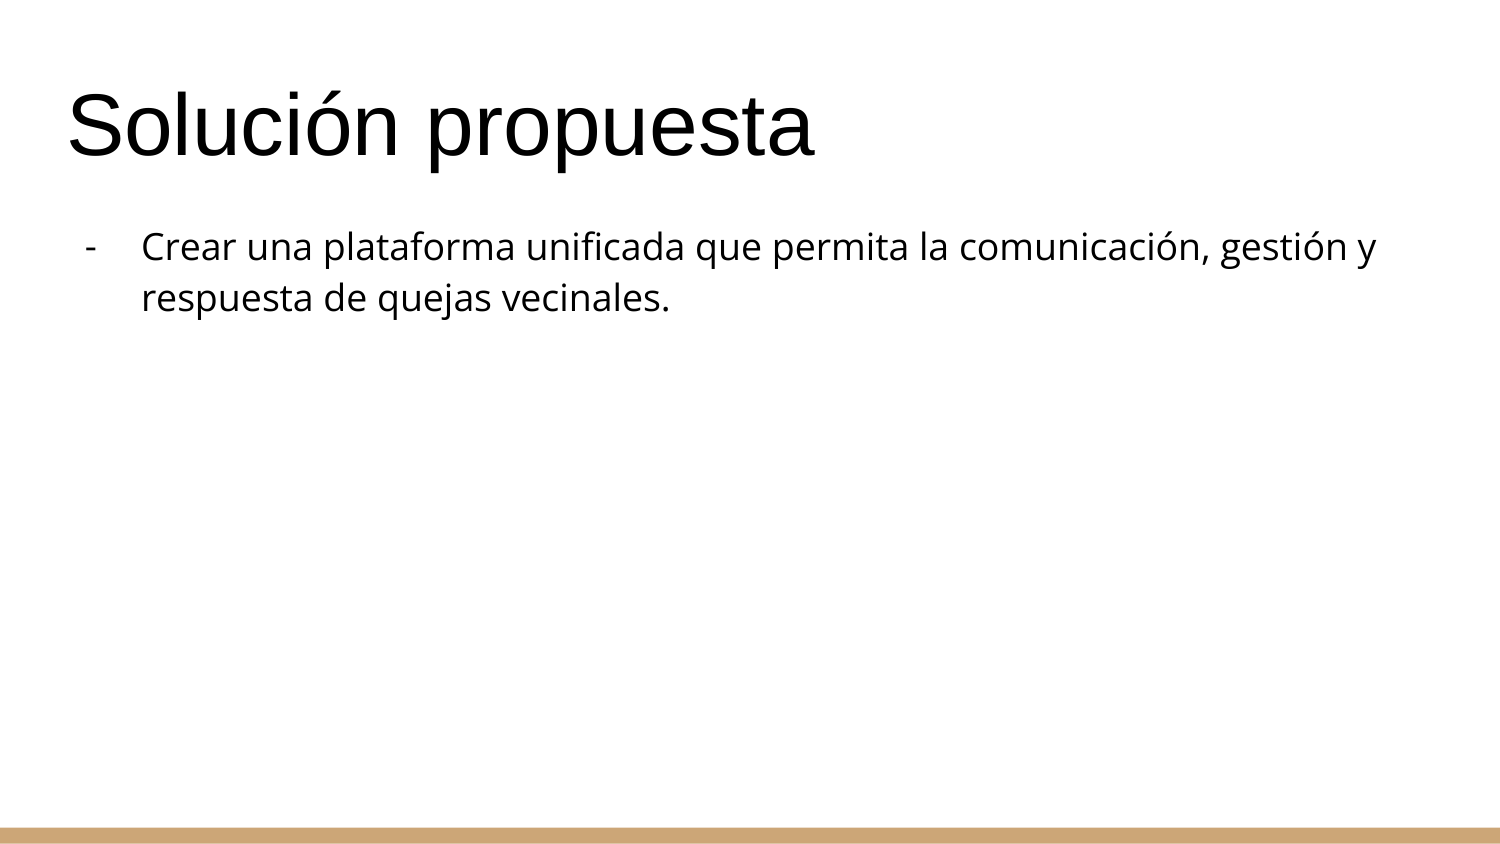

# Solución propuesta
Crear una plataforma unificada que permita la comunicación, gestión y respuesta de quejas vecinales.